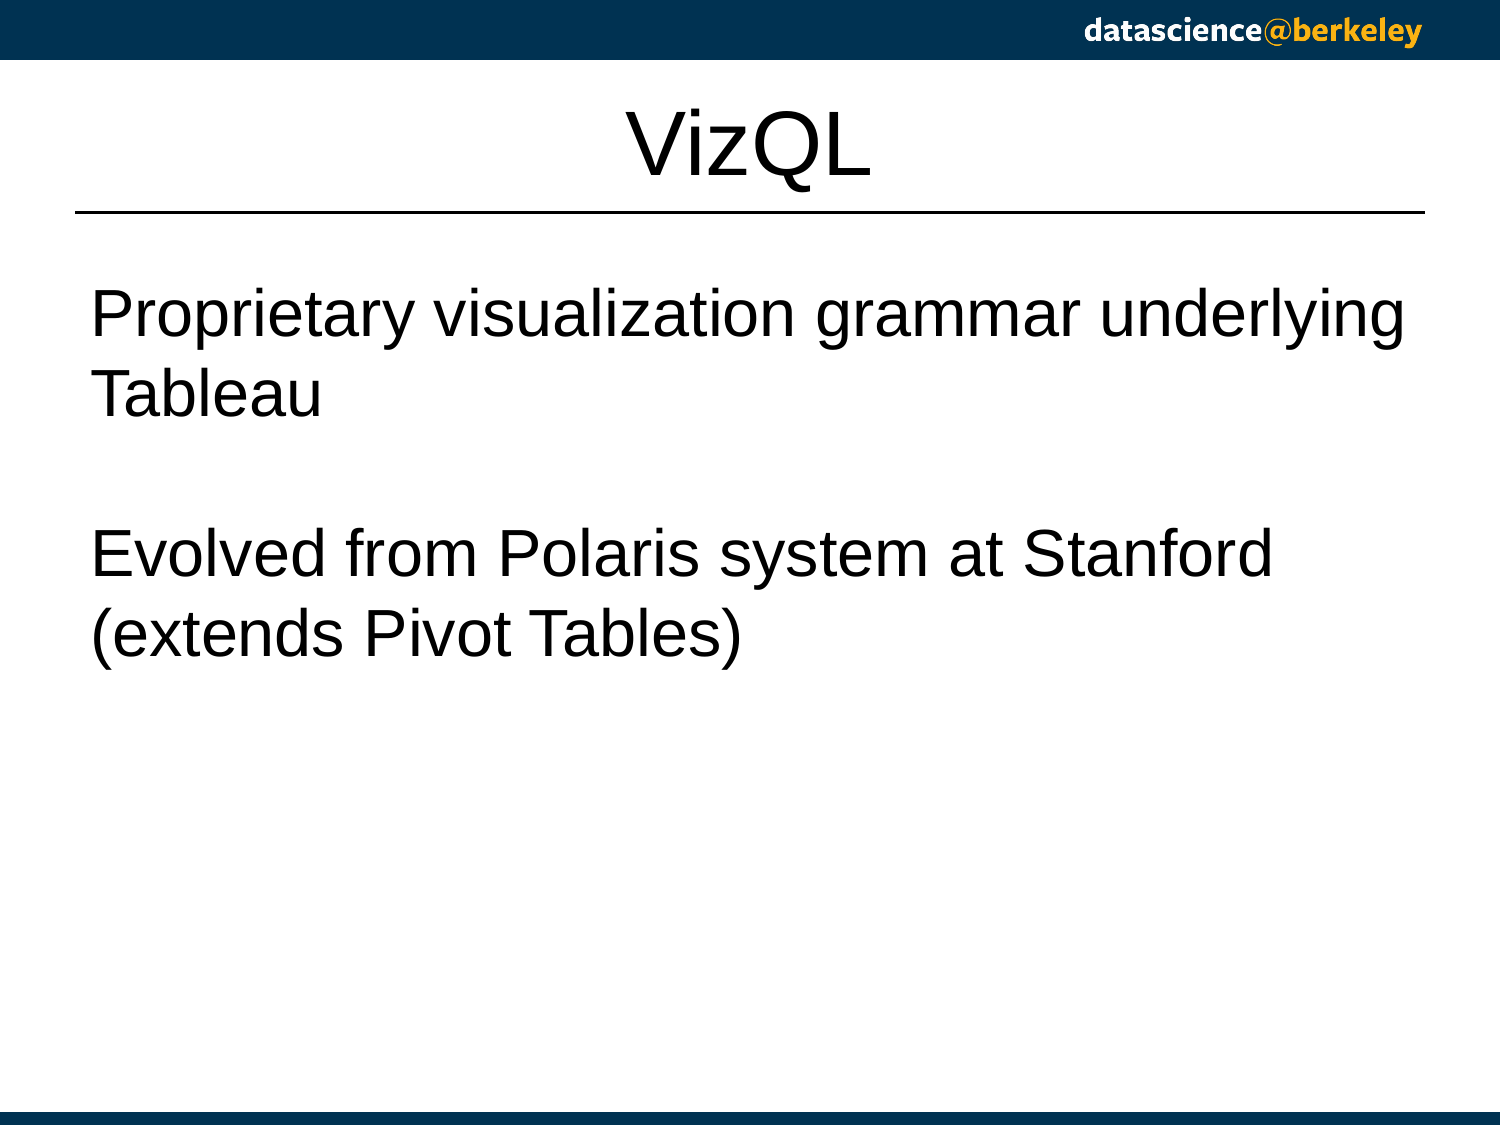

# VizQL
Proprietary visualization grammar underlying Tableau

Evolved from Polaris system at Stanford (extends Pivot Tables)